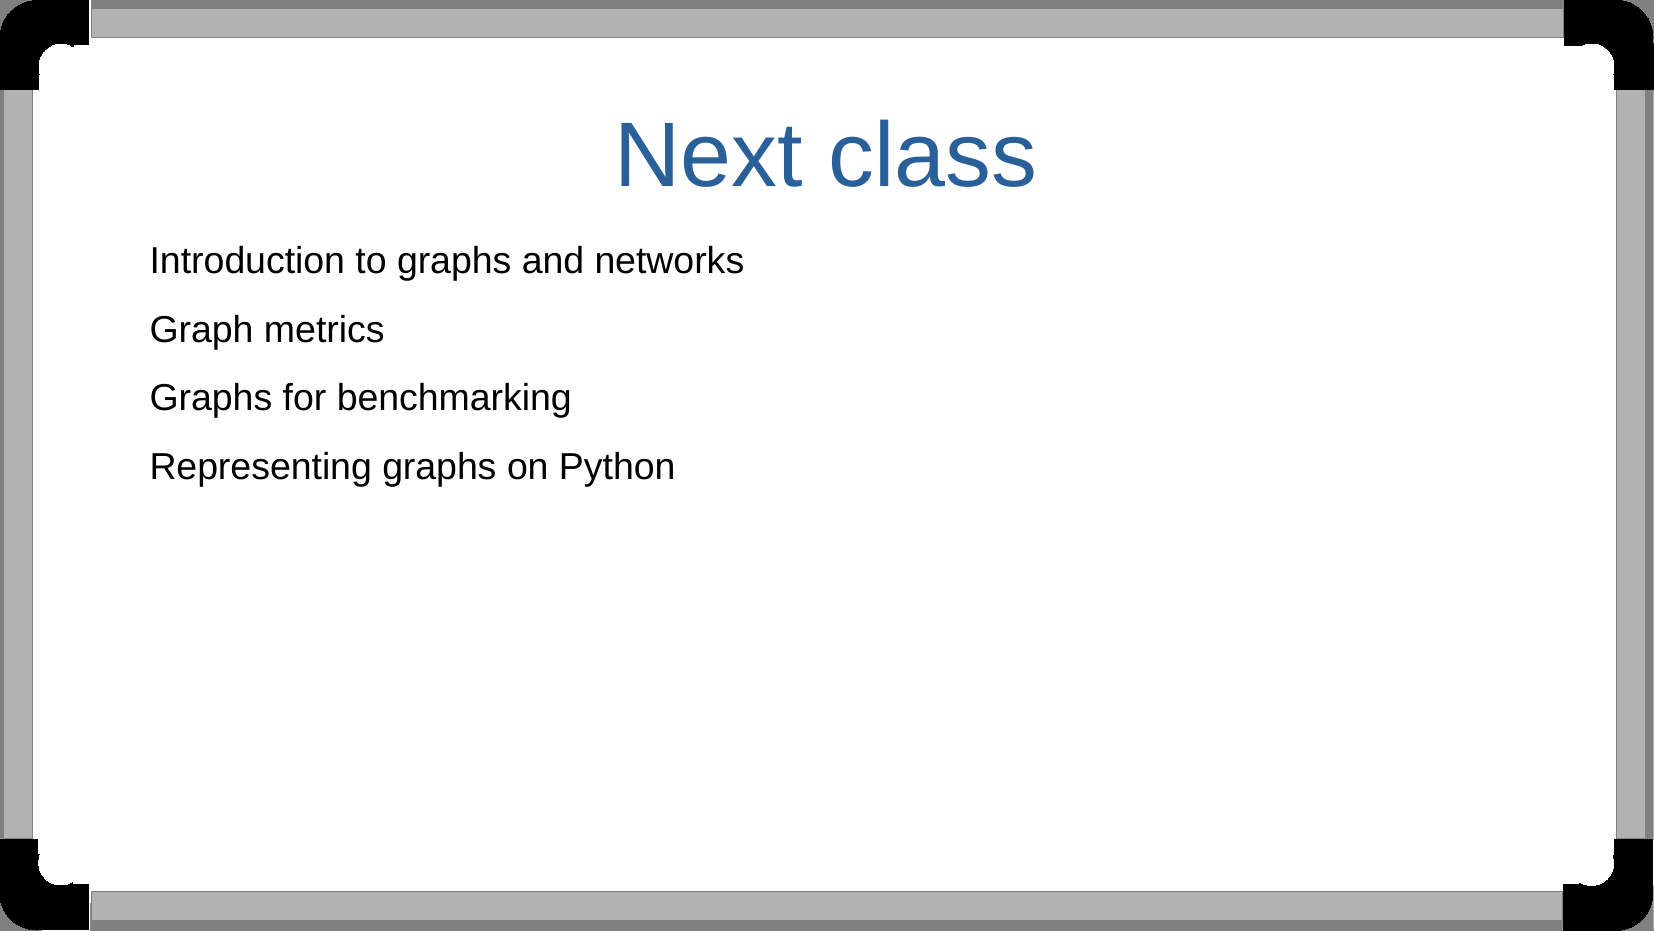

Next class

Introduction to graphs and networks
Graph metrics
Graphs for benchmarking
Representing graphs on Python